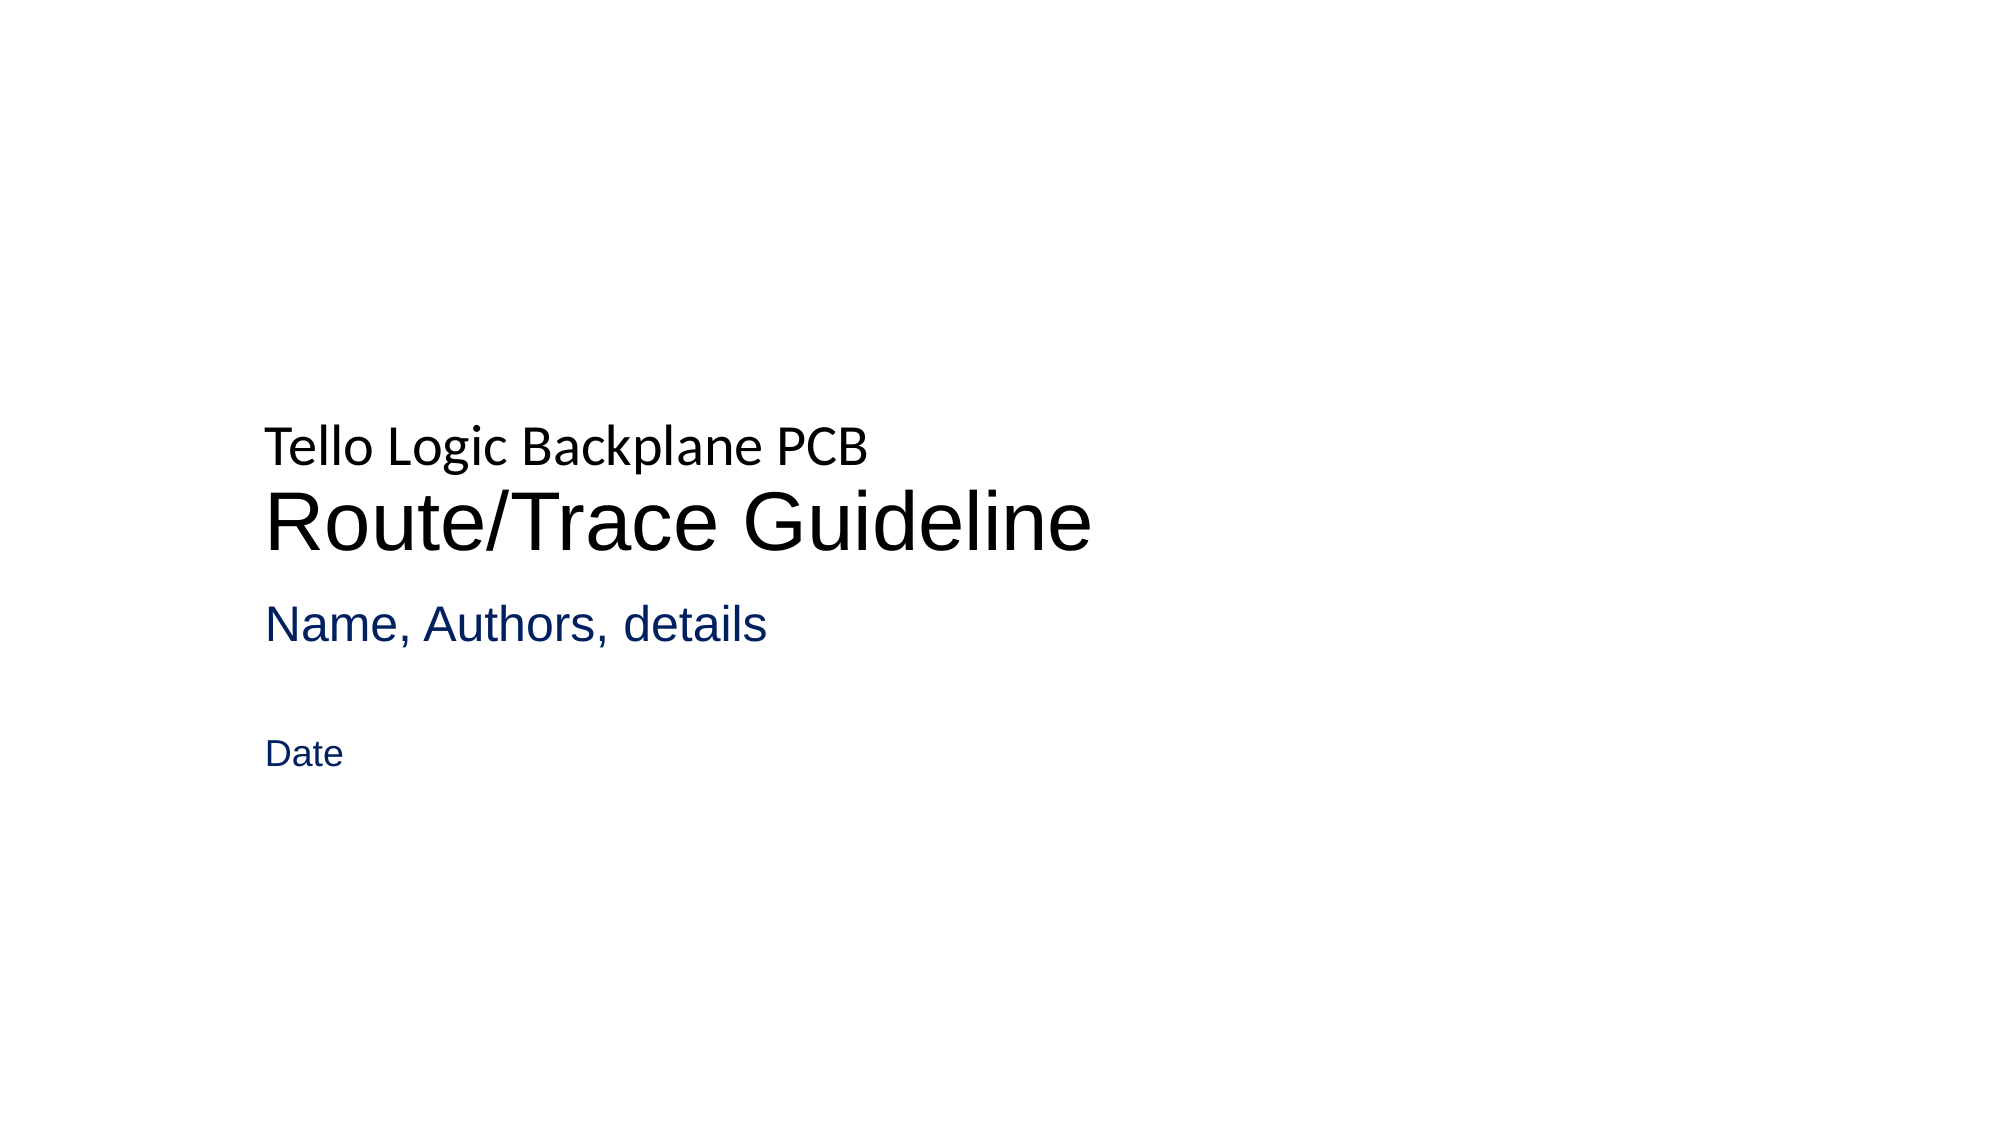

# Tello Logic Backplane PCB Route/Trace Guideline
Name, Authors, details

Date